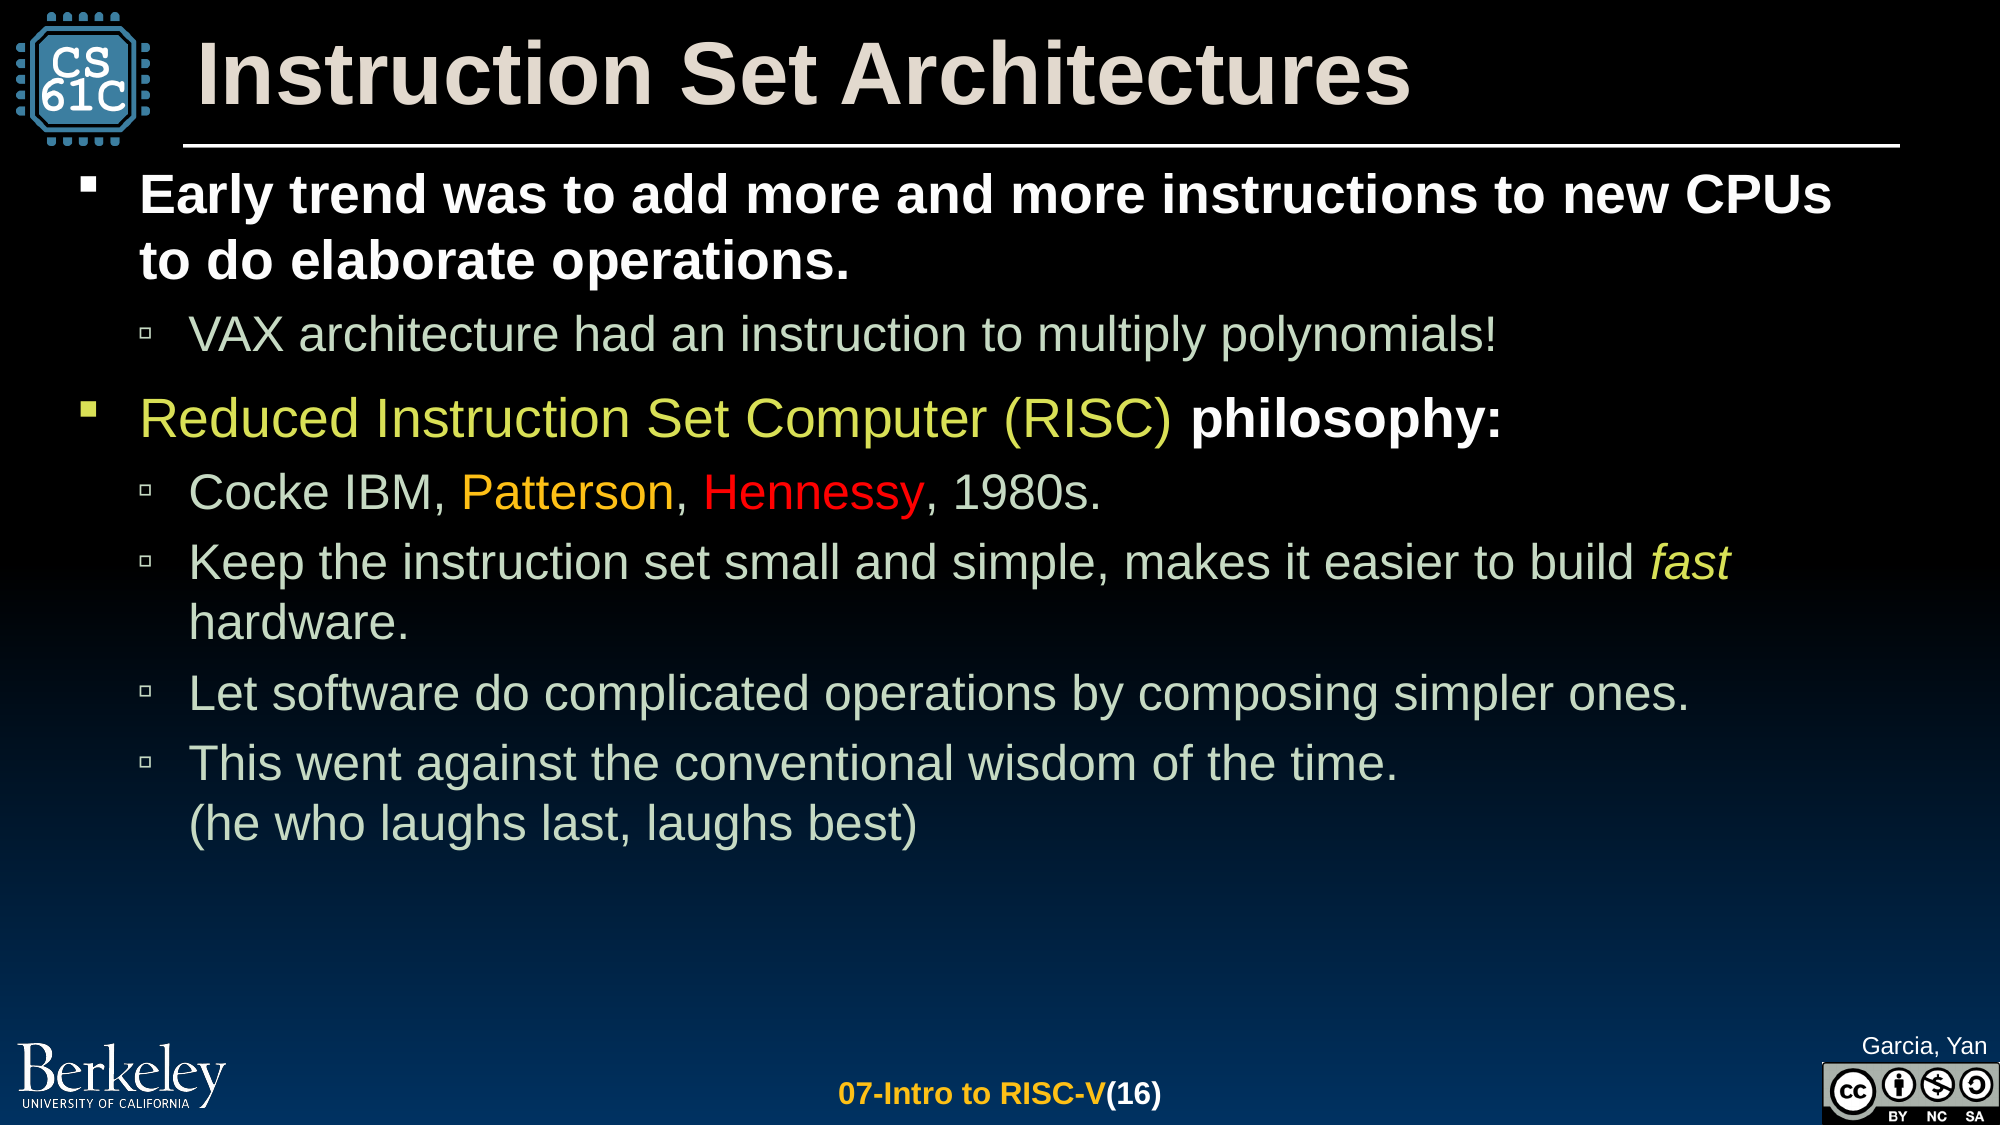

# Instruction Set Architectures
Early trend was to add more and more instructions to new CPUs to do elaborate operations.
VAX architecture had an instruction to multiply polynomials!
Reduced Instruction Set Computer (RISC) philosophy:
Cocke IBM, Patterson, Hennessy, 1980s.
Keep the instruction set small and simple, makes it easier to build fast hardware.
Let software do complicated operations by composing simpler ones.
This went against the conventional wisdom of the time.
(he who laughs last, laughs best)